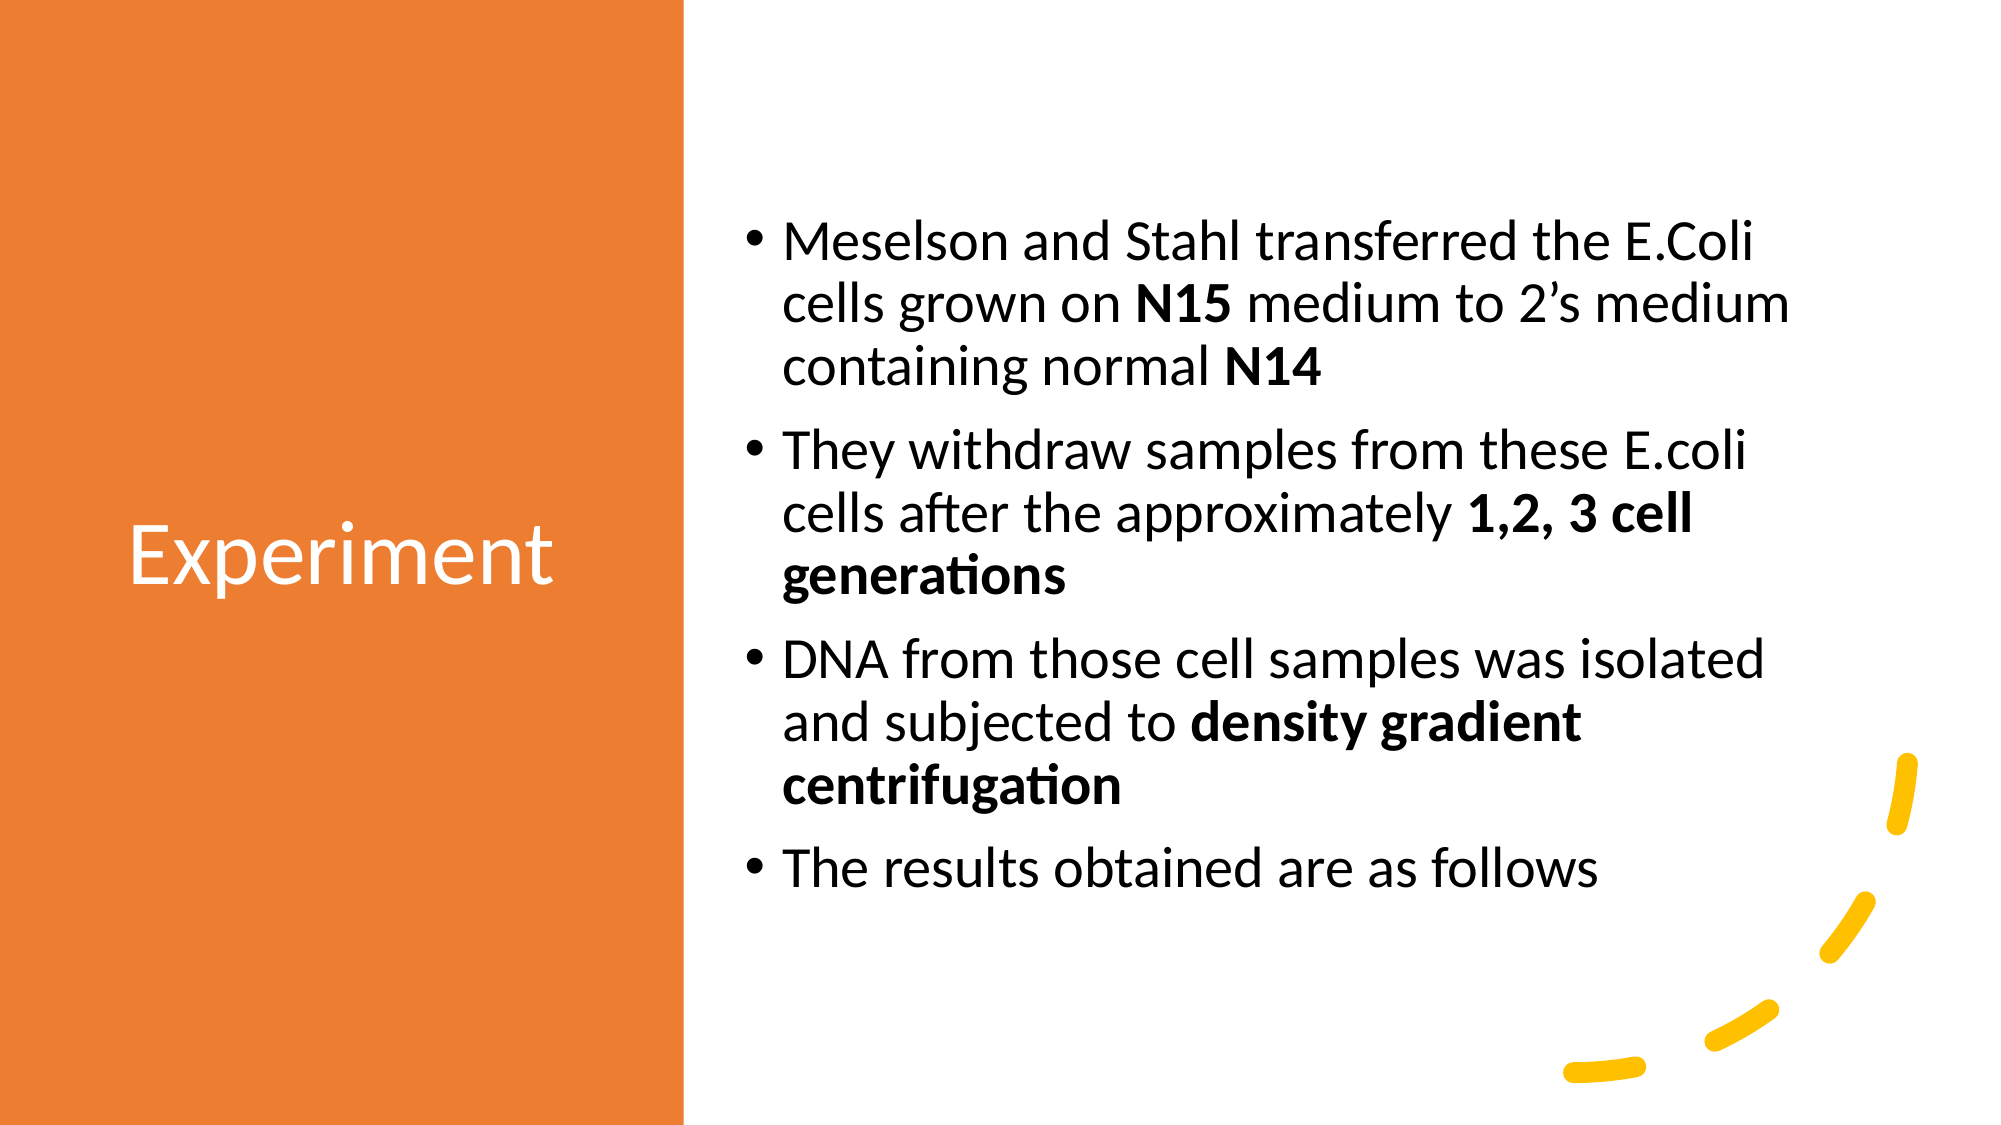

# Experiment
Meselson and Stahl transferred the E.Coli cells grown on N15 medium to 2’s medium containing normal N14
They withdraw samples from these E.coli cells after the approximately 1,2, 3 cell generations
DNA from those cell samples was isolated and subjected to density gradient centrifugation
The results obtained are as follows